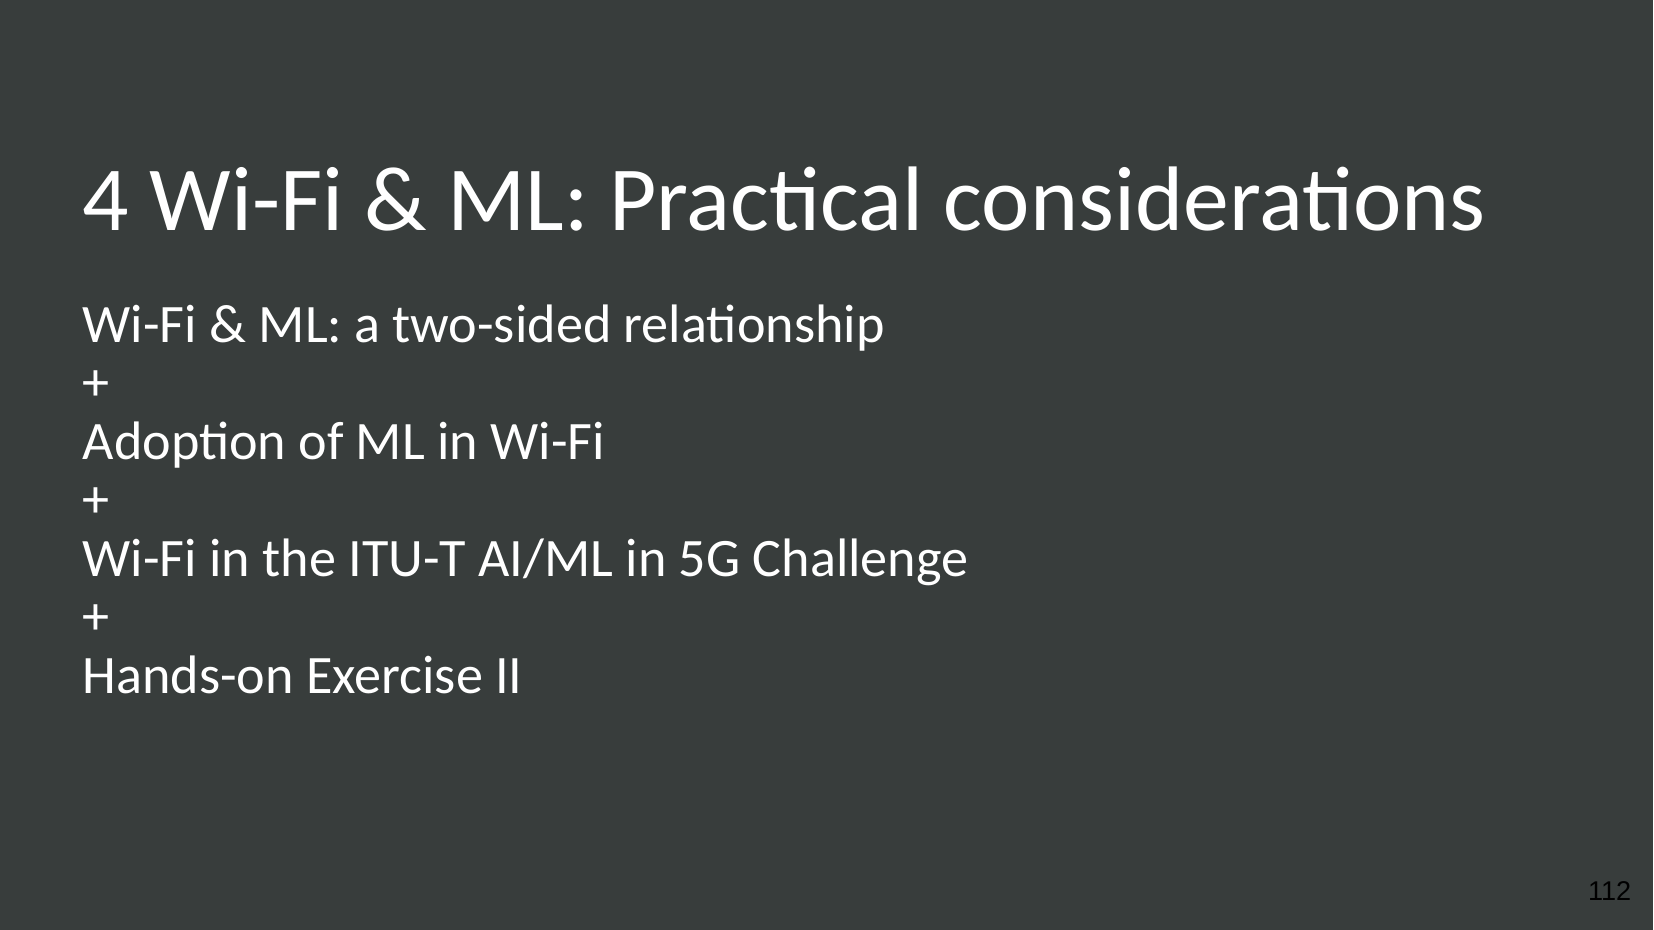

4 Wi-Fi & ML: Practical considerations
Wi-Fi & ML: a two-sided relationship
+
Adoption of ML in Wi-Fi
+
Wi-Fi in the ITU-T AI/ML in 5G Challenge
+
Hands-on Exercise II

112